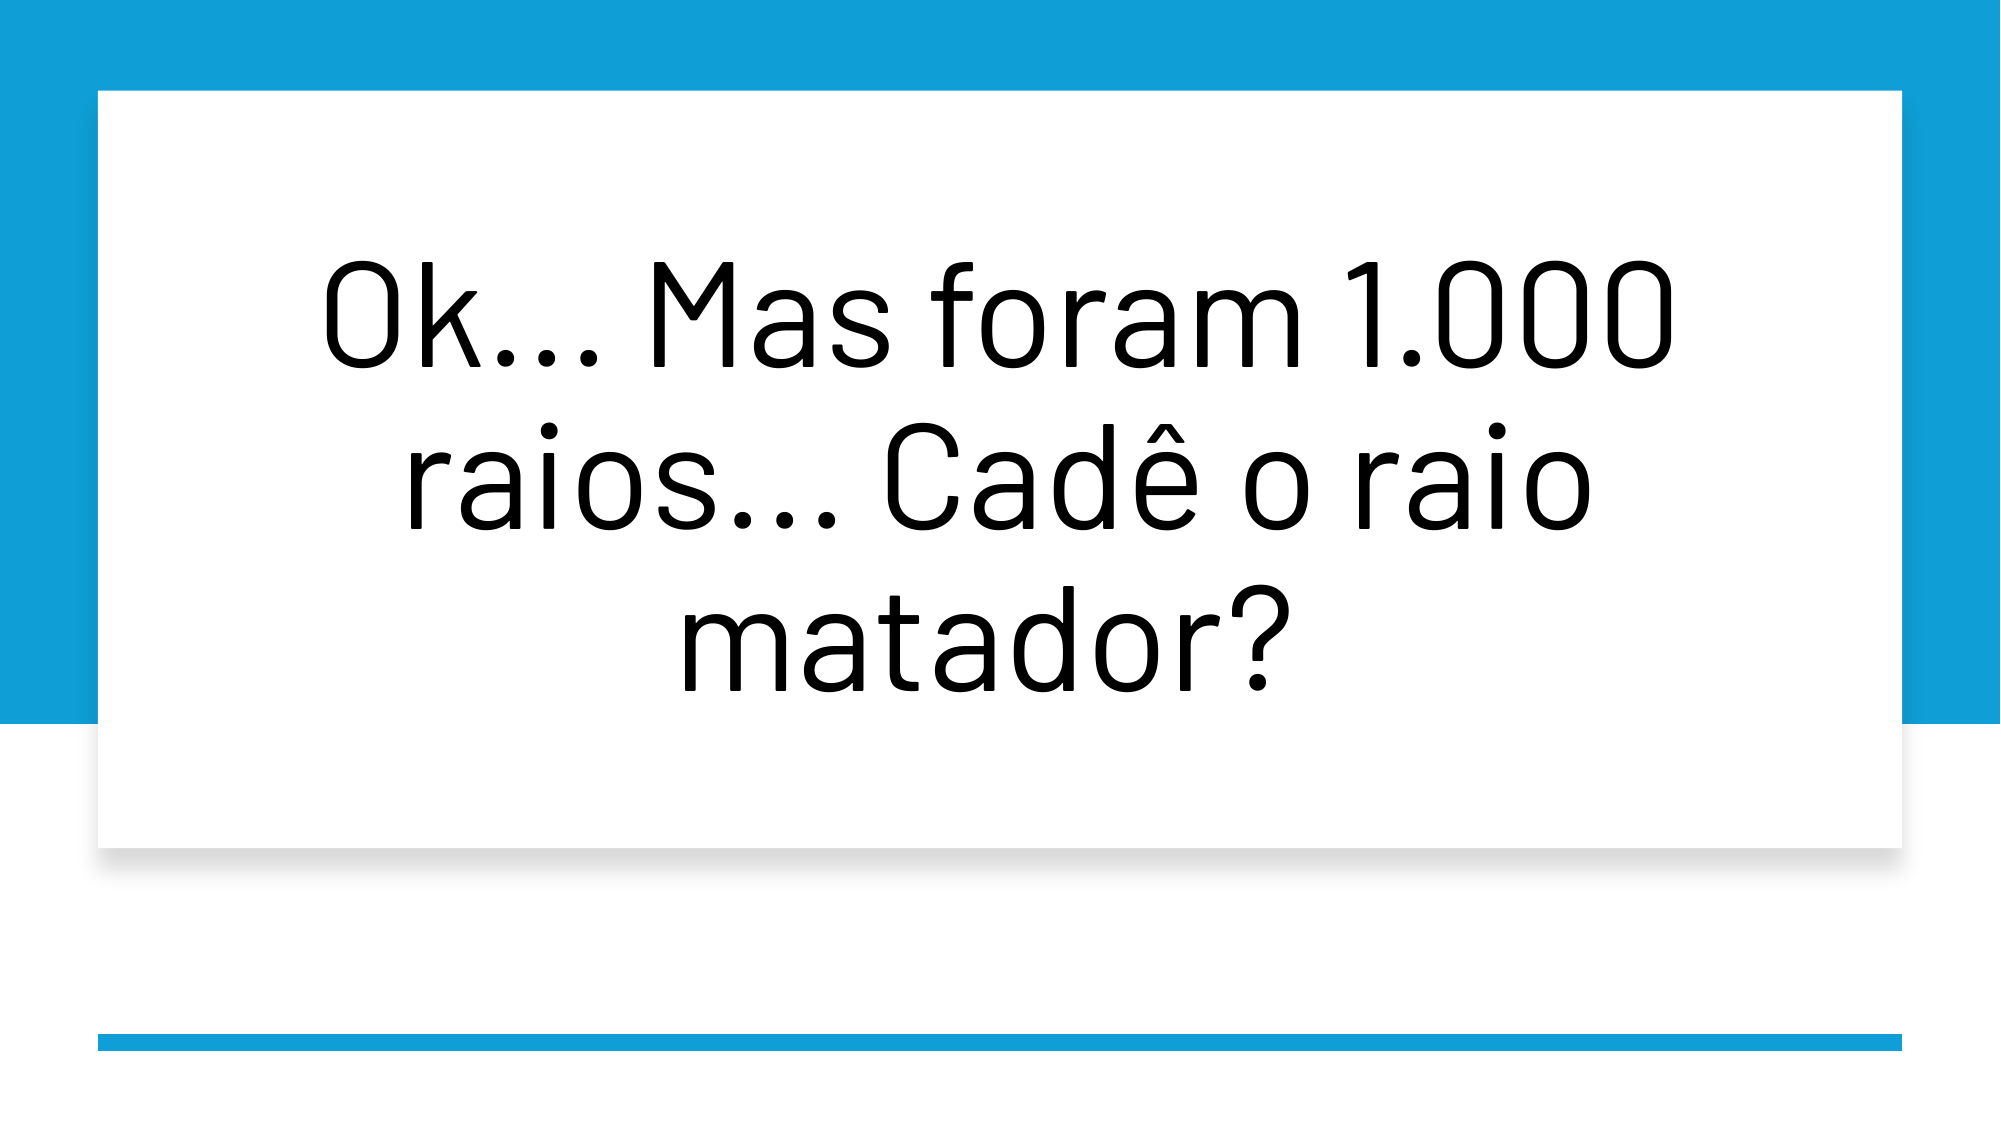

# Ok... Mas foram 1.000 raios... Cadê o raio matador?